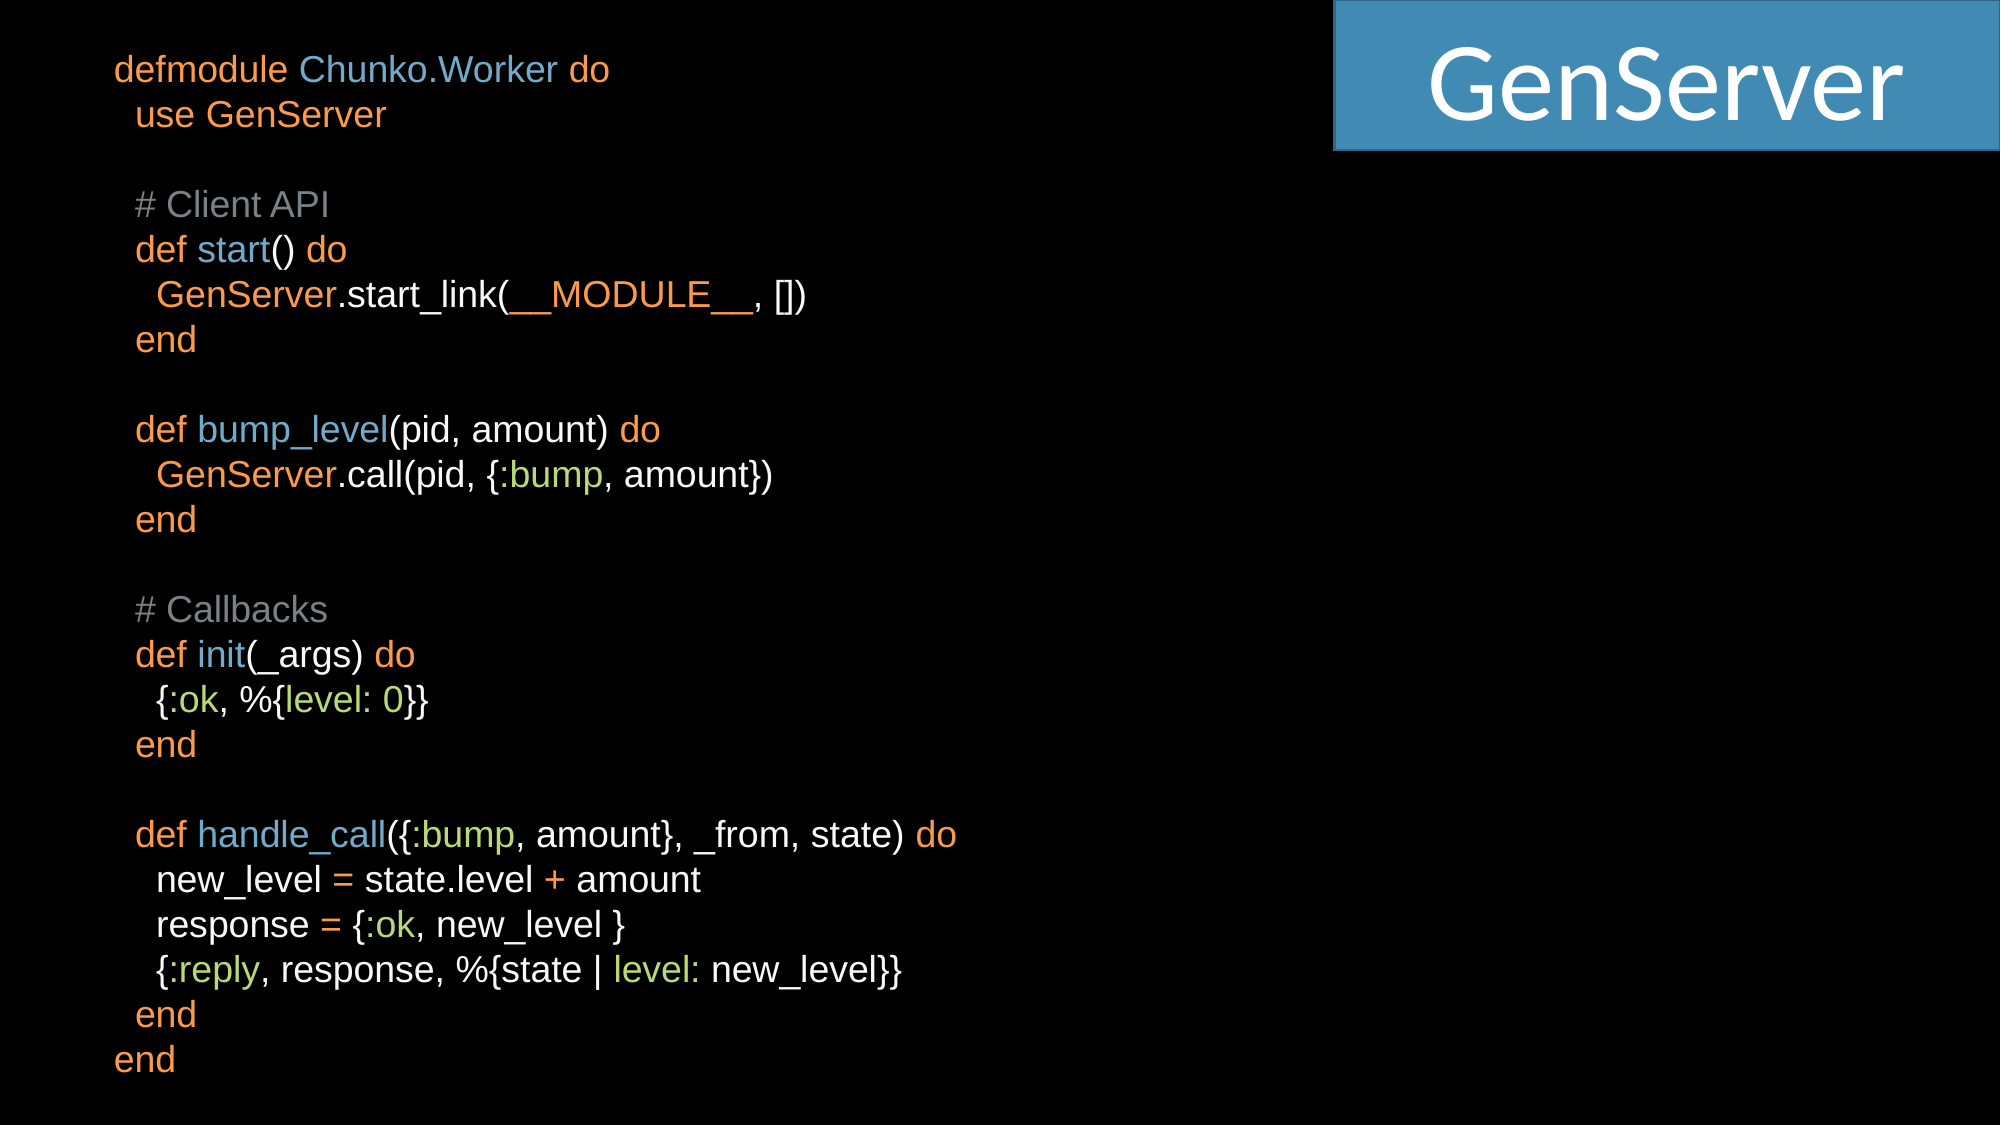

GenServer
defmodule Chunko.Worker do
  use GenServer
  # Client API
  def start() do
    GenServer.start_link(__MODULE__, [])
  end
  def bump_level(pid, amount) do
    GenServer.call(pid, {:bump, amount})
  end
  # Callbacks
  def init(_args) do
    {:ok, %{level: 0}}
  end
  def handle_call({:bump, amount}, _from, state) do
    new_level = state.level + amount
    response = {:ok, new_level }
    {:reply, response, %{state | level: new_level}}
  end
end